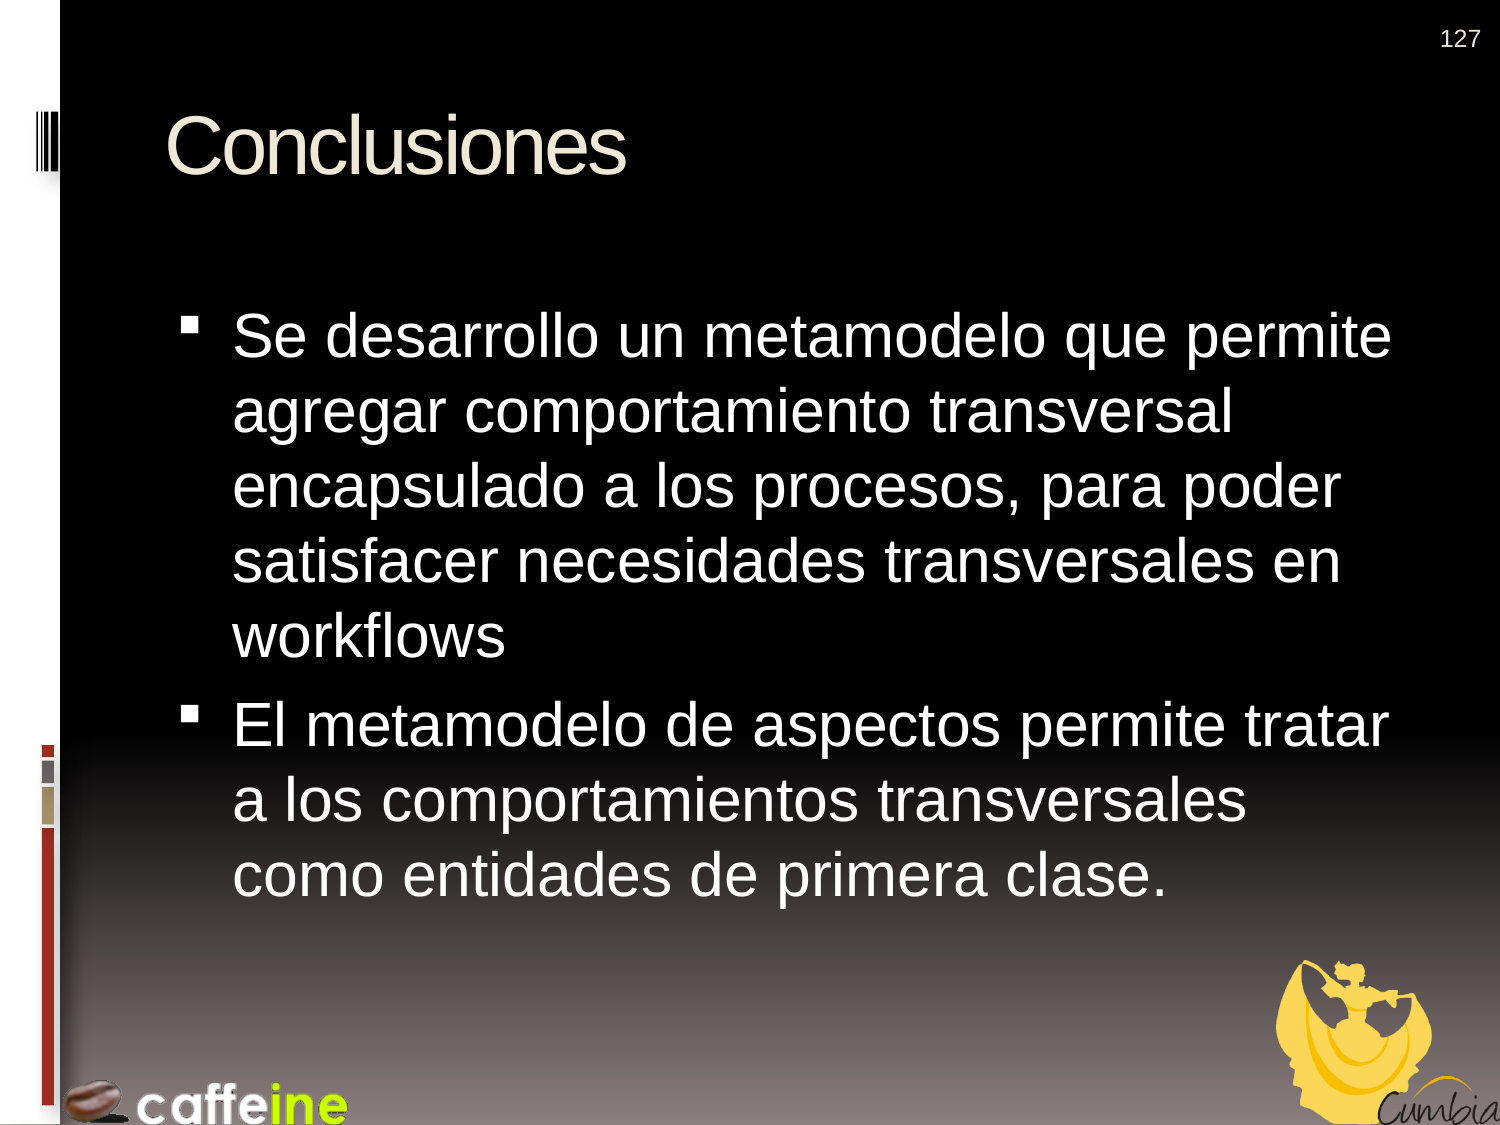

127
# Conclusiones
Se desarrollo un metamodelo que permite agregar comportamiento transversal encapsulado a los procesos, para poder satisfacer necesidades transversales en workflows
El metamodelo de aspectos permite tratar a los comportamientos transversales como entidades de primera clase.